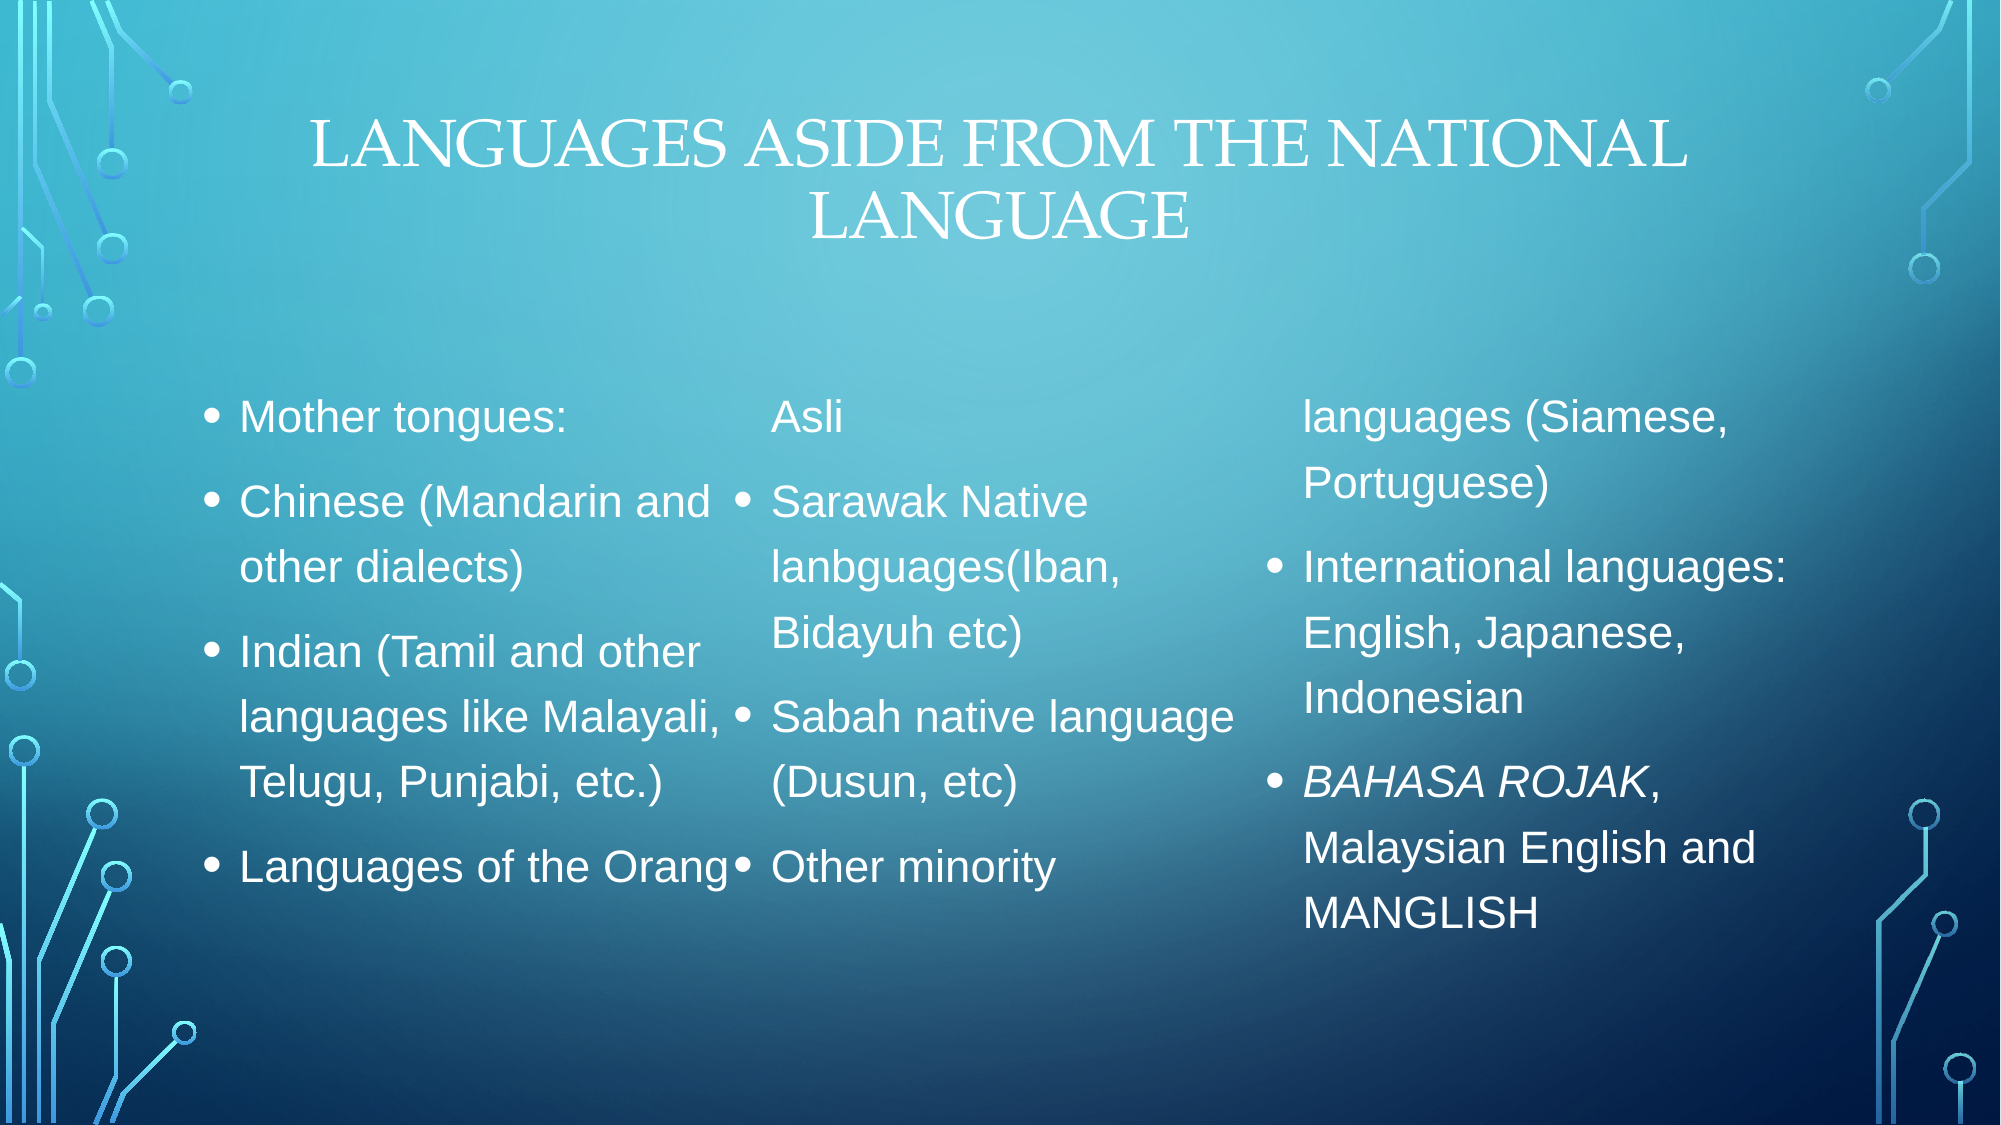

# Languages aside from the National Language
Mother tongues:
Chinese (Mandarin and other dialects)
Indian (Tamil and other languages like Malayali, Telugu, Punjabi, etc.)
Languages of the Orang Asli
Sarawak Native lanbguages(Iban, Bidayuh etc)
Sabah native language (Dusun, etc)
Other minority languages (Siamese, Portuguese)
International languages: English, Japanese, Indonesian
BAHASA ROJAK, Malaysian English and MANGLISH